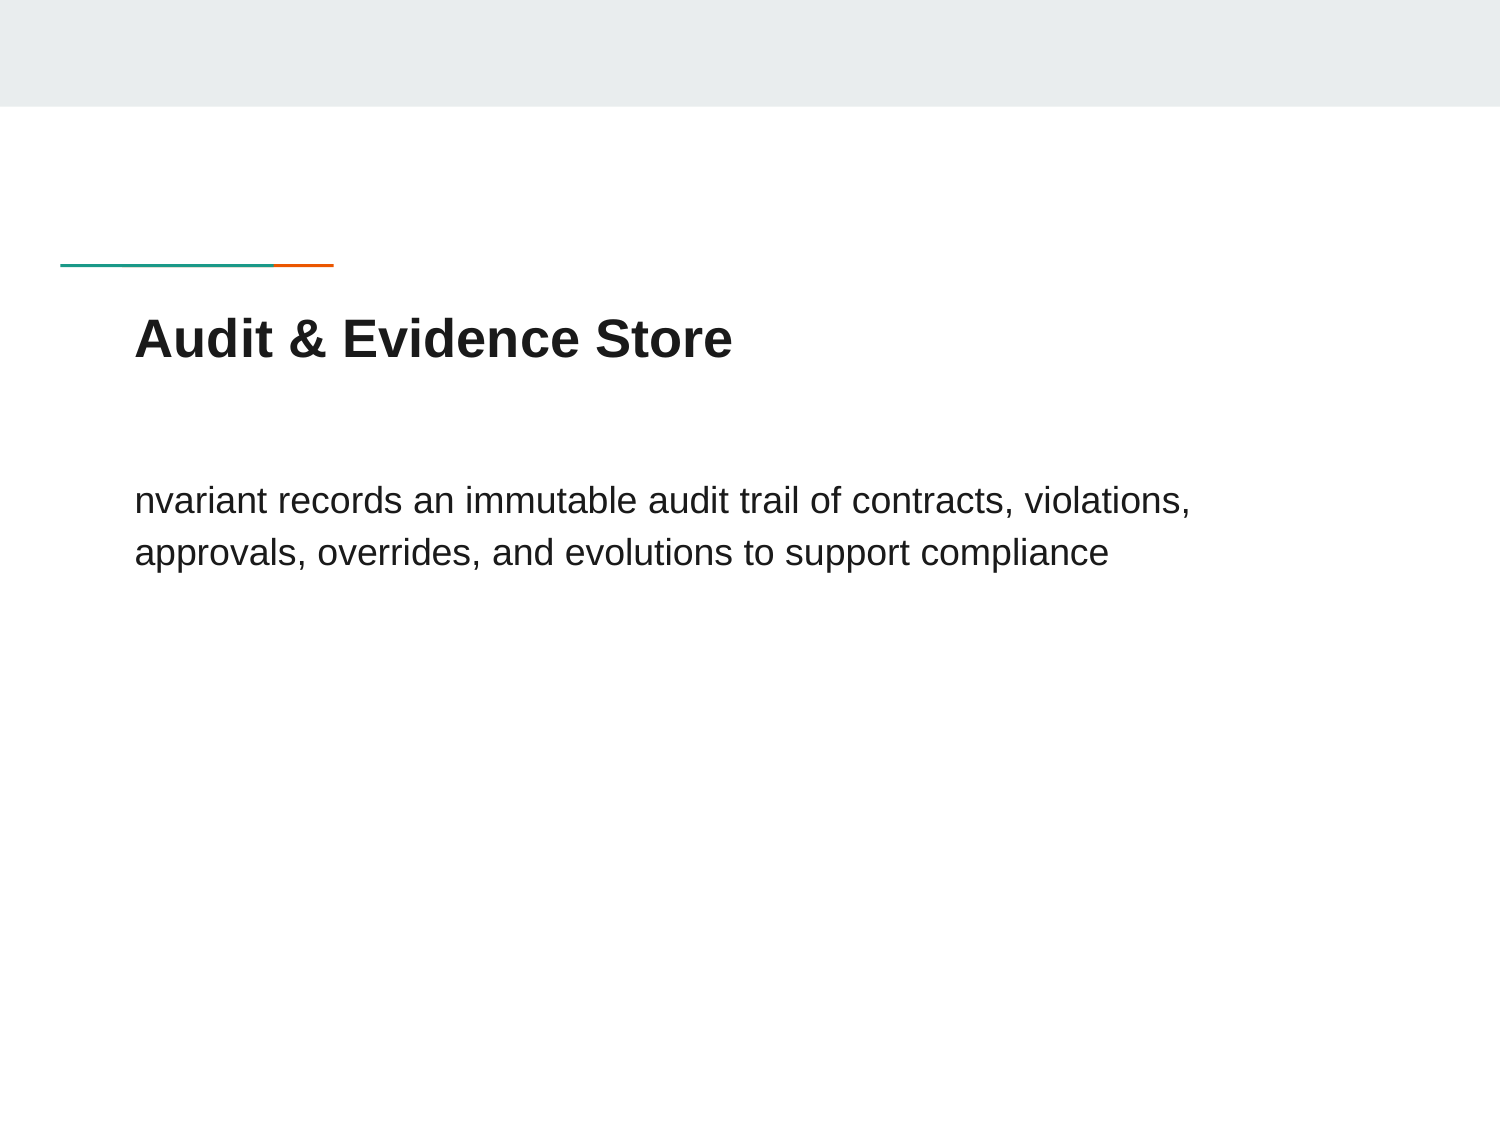

# Audit & Evidence Store
nvariant records an immutable audit trail of contracts, violations, approvals, overrides, and evolutions to support compliance